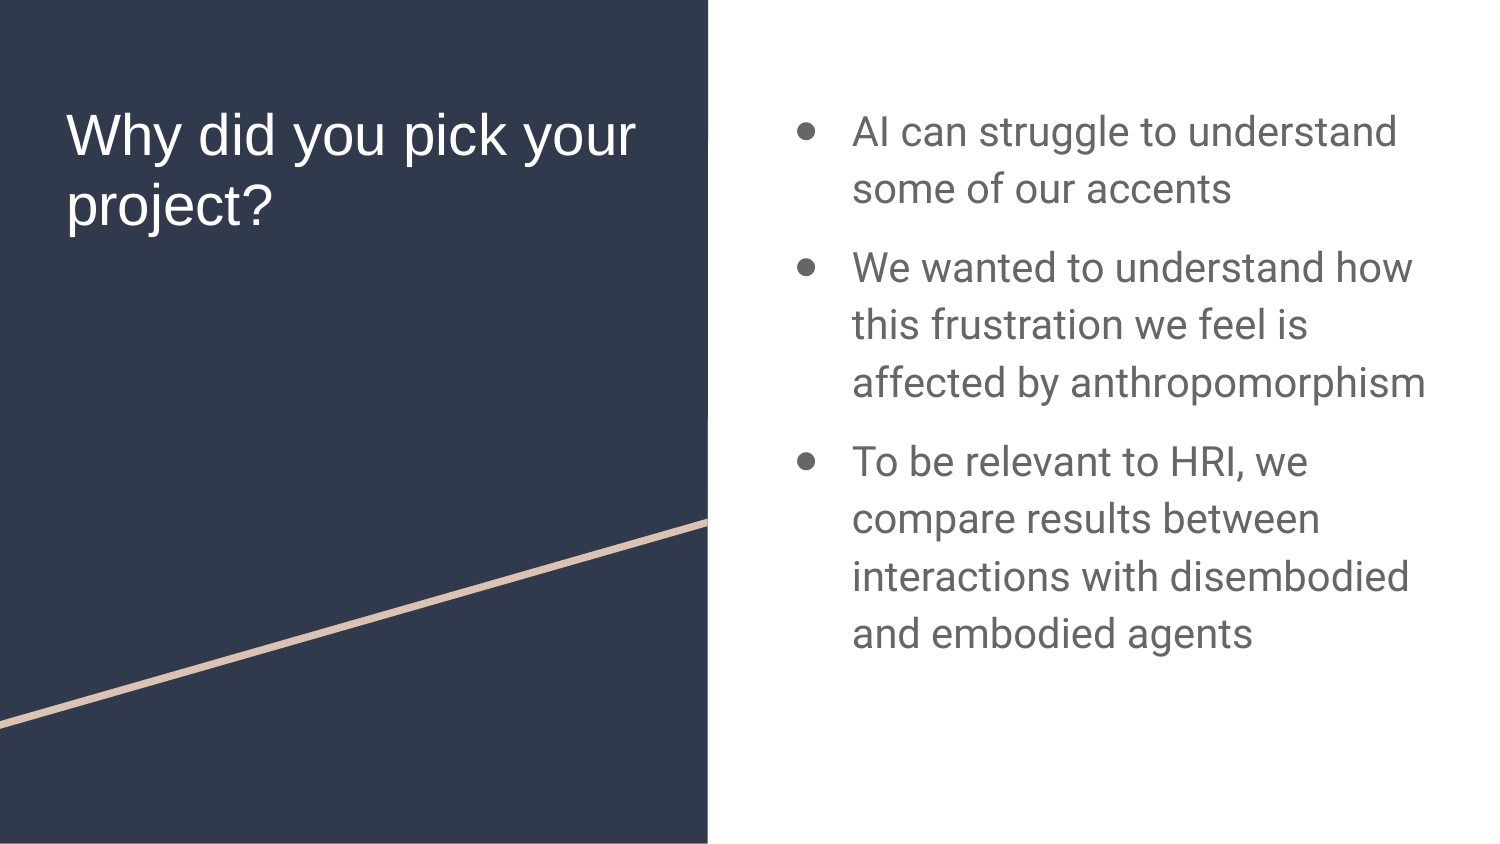

# Why did you pick your project?
AI can struggle to understand some of our accents
We wanted to understand how this frustration we feel is affected by anthropomorphism
To be relevant to HRI, we compare results between interactions with disembodied and embodied agents